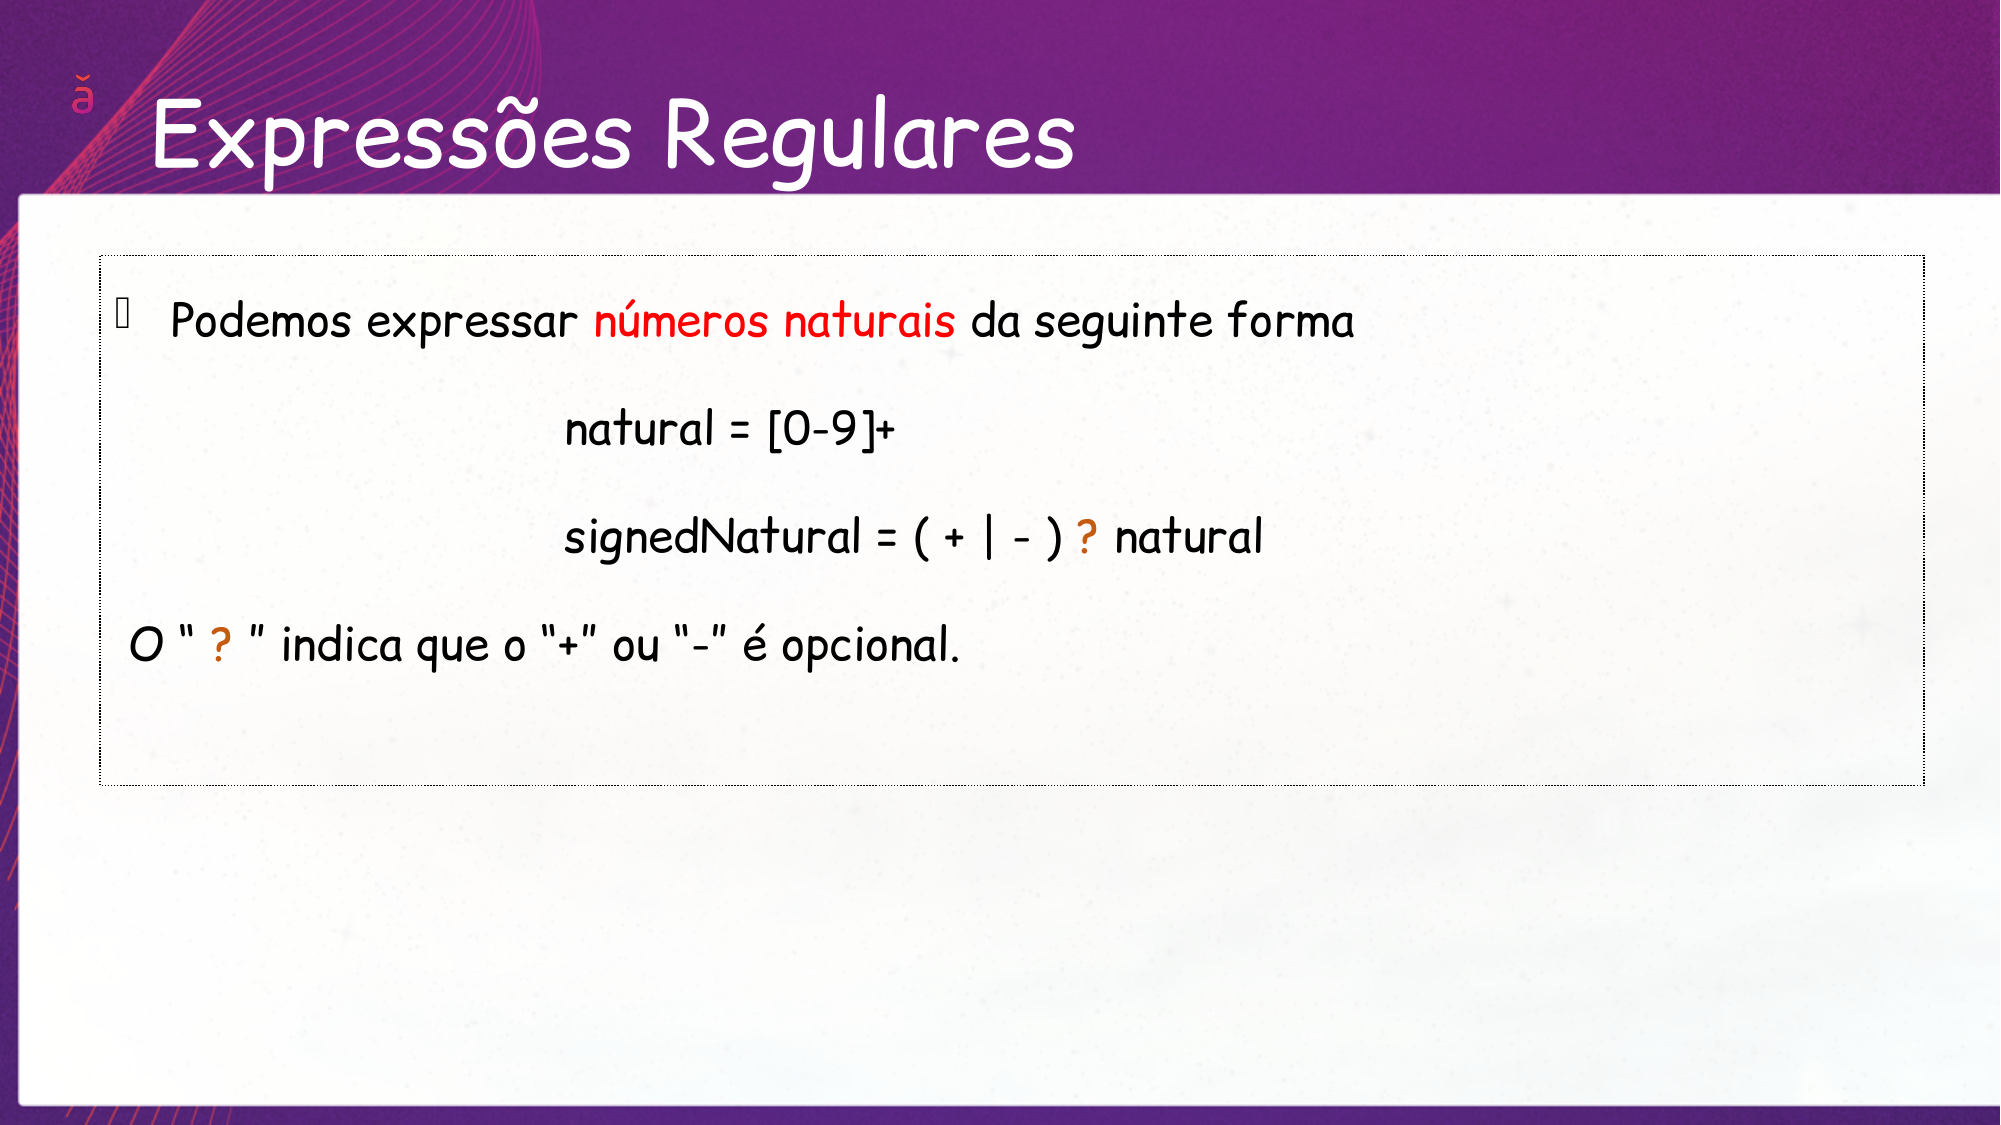

Expressões Regulares
Podemos expressar números naturais da seguinte forma
			natural = [0-9]+
			signedNatural = ( + | - ) ? natural
 O “ ? ” indica que o “+” ou “-” é opcional.